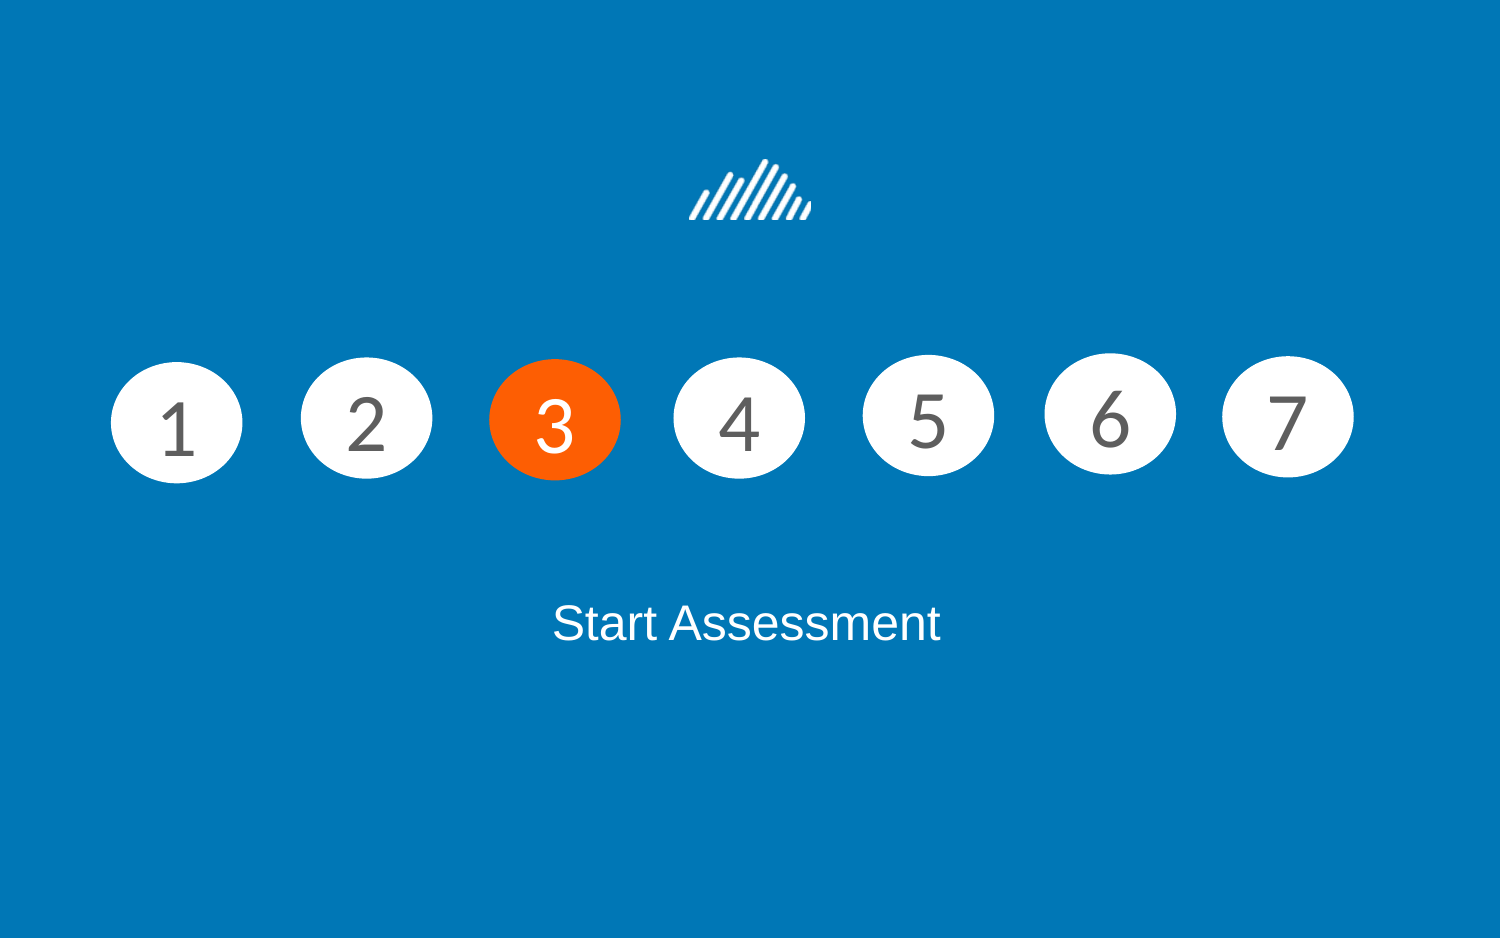

6
5
7
2
4
3
1
# Start Assessment